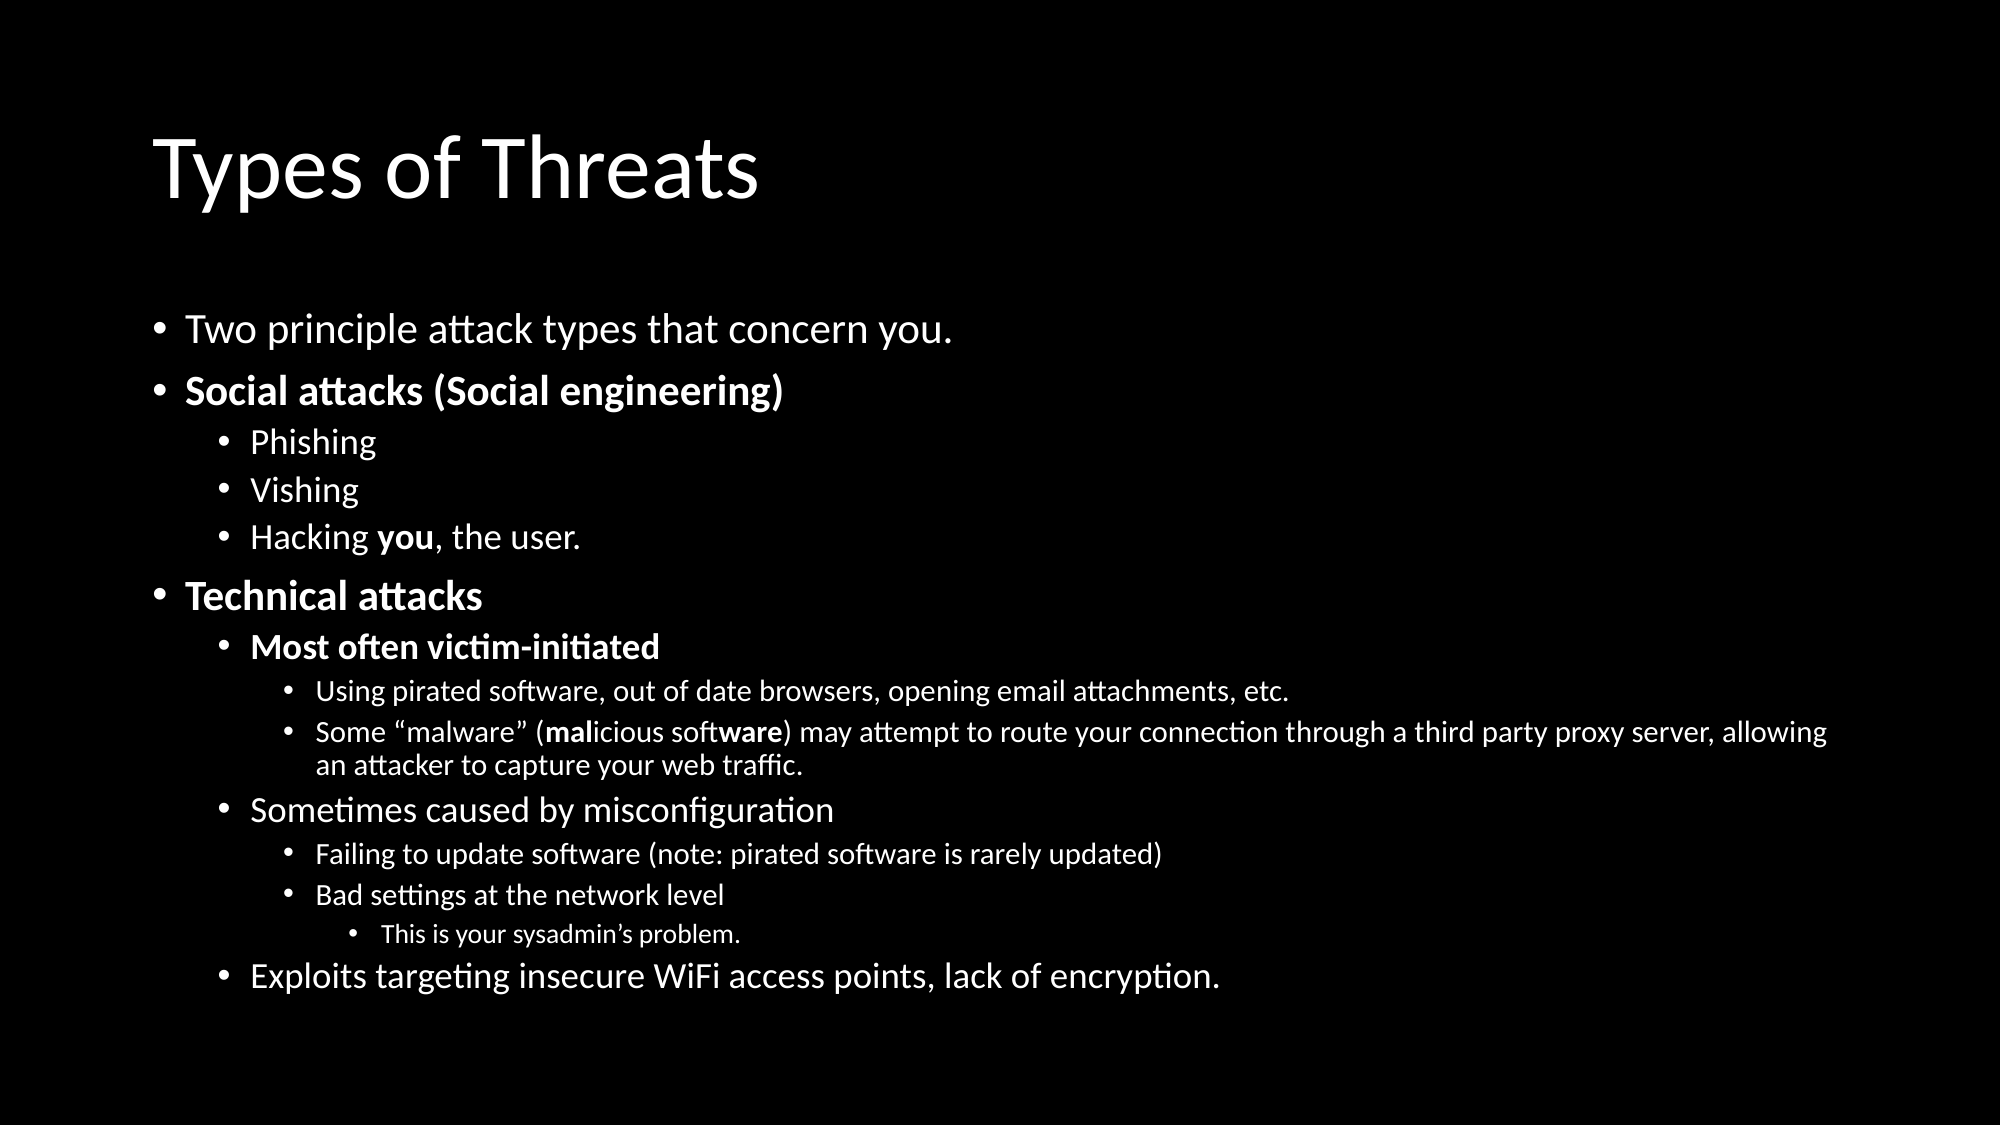

# Types of Threats
Two principle attack types that concern you.
Social attacks (Social engineering)
Phishing
Vishing
Hacking you, the user.
Technical attacks
Most often victim-initiated
Using pirated software, out of date browsers, opening email attachments, etc.
Some “malware” (malicious software) may attempt to route your connection through a third party proxy server, allowing an attacker to capture your web traffic.
Sometimes caused by misconfiguration
Failing to update software (note: pirated software is rarely updated)
Bad settings at the network level
This is your sysadmin’s problem.
Exploits targeting insecure WiFi access points, lack of encryption.